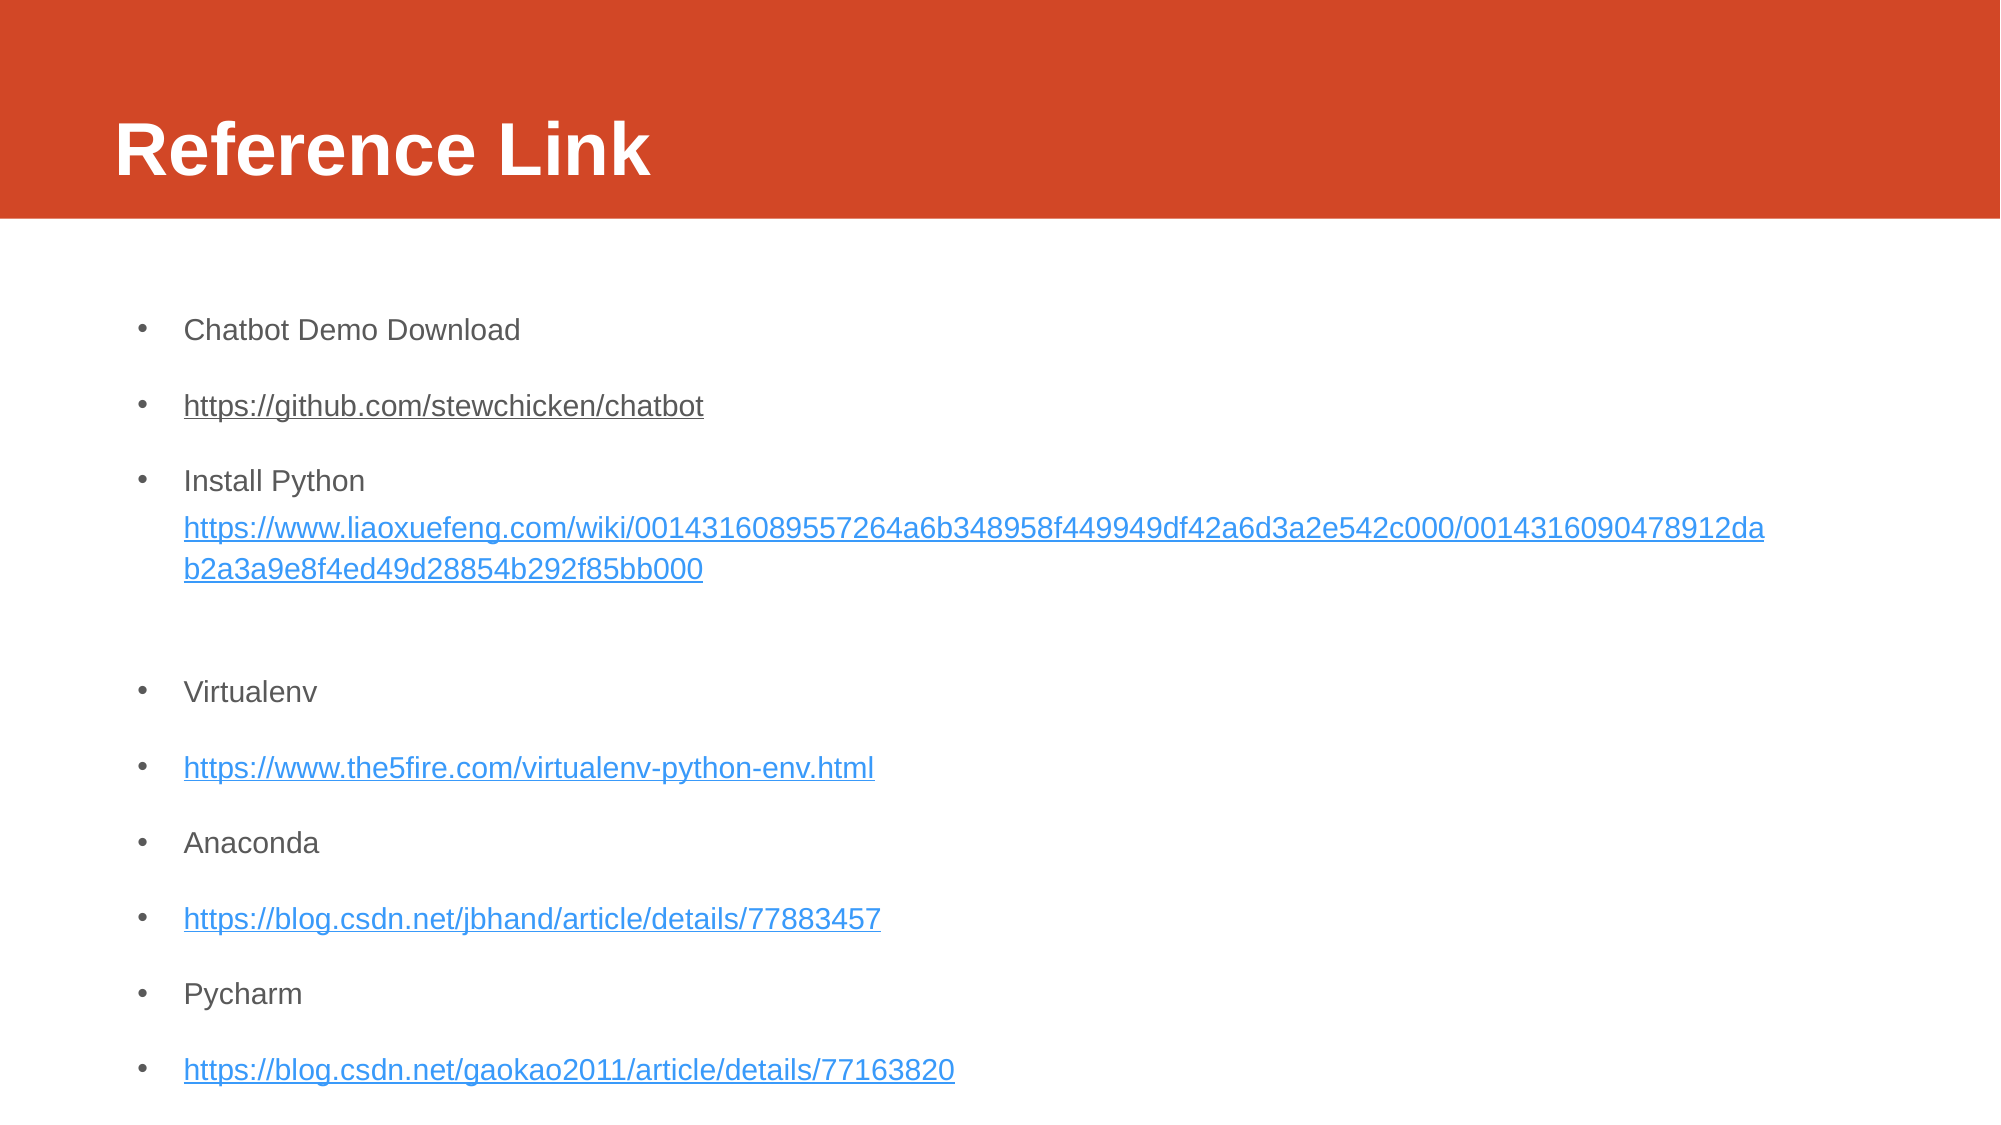

# Reference Link
Chatbot Demo Download
https://github.com/stewchicken/chatbot
Install Python https://www.liaoxuefeng.com/wiki/0014316089557264a6b348958f449949df42a6d3a2e542c000/0014316090478912dab2a3a9e8f4ed49d28854b292f85bb000
Virtualenv
https://www.the5fire.com/virtualenv-python-env.html
Anaconda
https://blog.csdn.net/jbhand/article/details/77883457
Pycharm
https://blog.csdn.net/gaokao2011/article/details/77163820